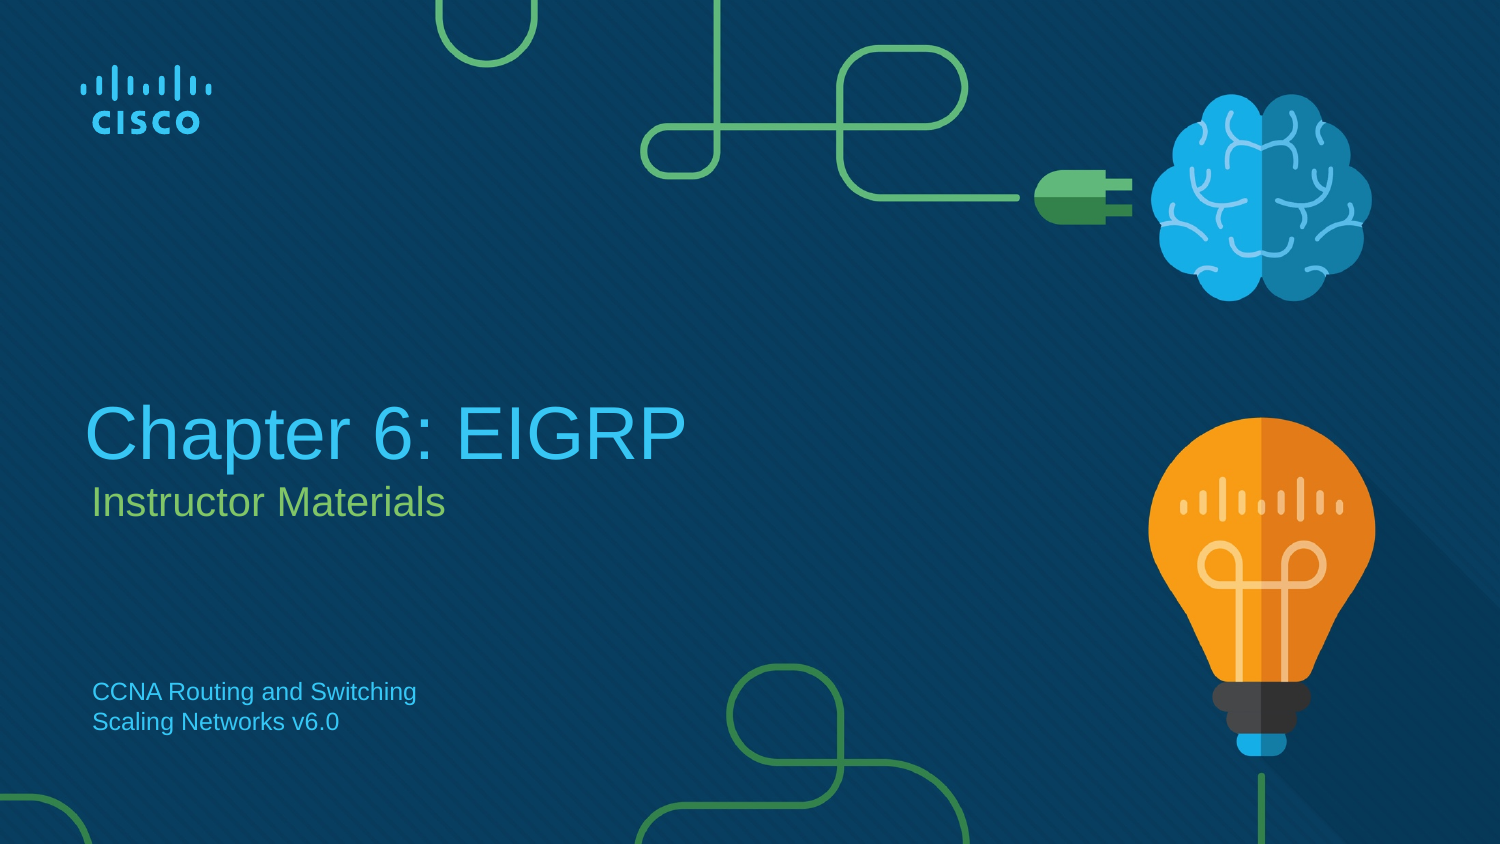

# Chapter 6: EIGRP
Instructor Materials
CCNA Routing and Switching
Scaling Networks v6.0